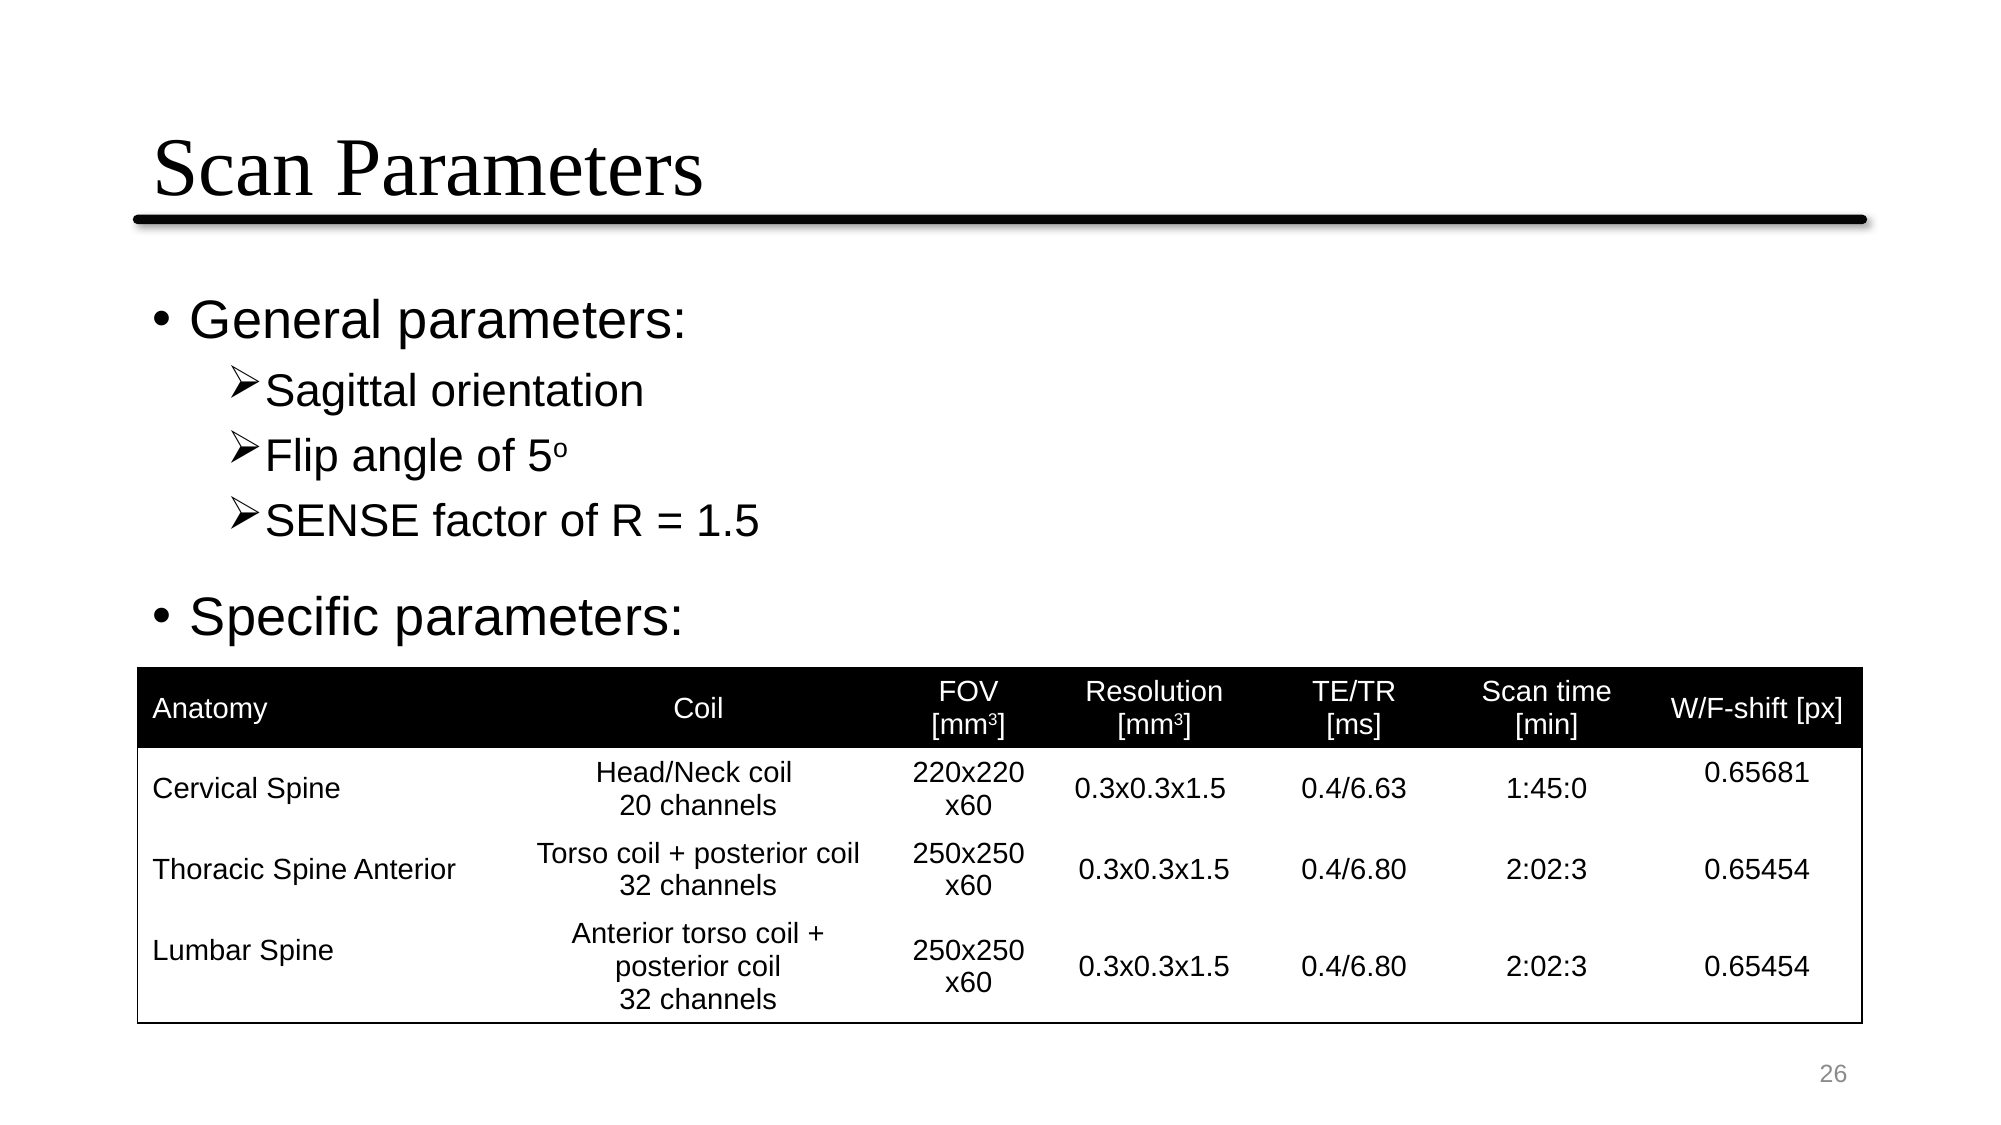

# Scan Parameters
General parameters:
Sagittal orientation
Flip angle of 5o
SENSE factor of R = 1.5
Specific parameters:
| Anatomy | Coil | FOV [mm3] | Resolution [mm3] | TE/TR [ms] | Scan time [min] | W/F-shift [px] |
| --- | --- | --- | --- | --- | --- | --- |
| Cervical Spine | Head/Neck coil 20 channels | 220x220x60 | 0.3x0.3x1.5 | 0.4/6.63 | 1:45:0 | 0.65681 |
| Thoracic Spine Anterior | Torso coil + posterior coil 32 channels | 250x250x60 | 0.3x0.3x1.5 | 0.4/6.80 | 2:02:3 | 0.65454 |
| Lumbar Spine | Anterior torso coil + posterior coil 32 channels | 250x250x60 | 0.3x0.3x1.5 | 0.4/6.80 | 2:02:3 | 0.65454 |
26